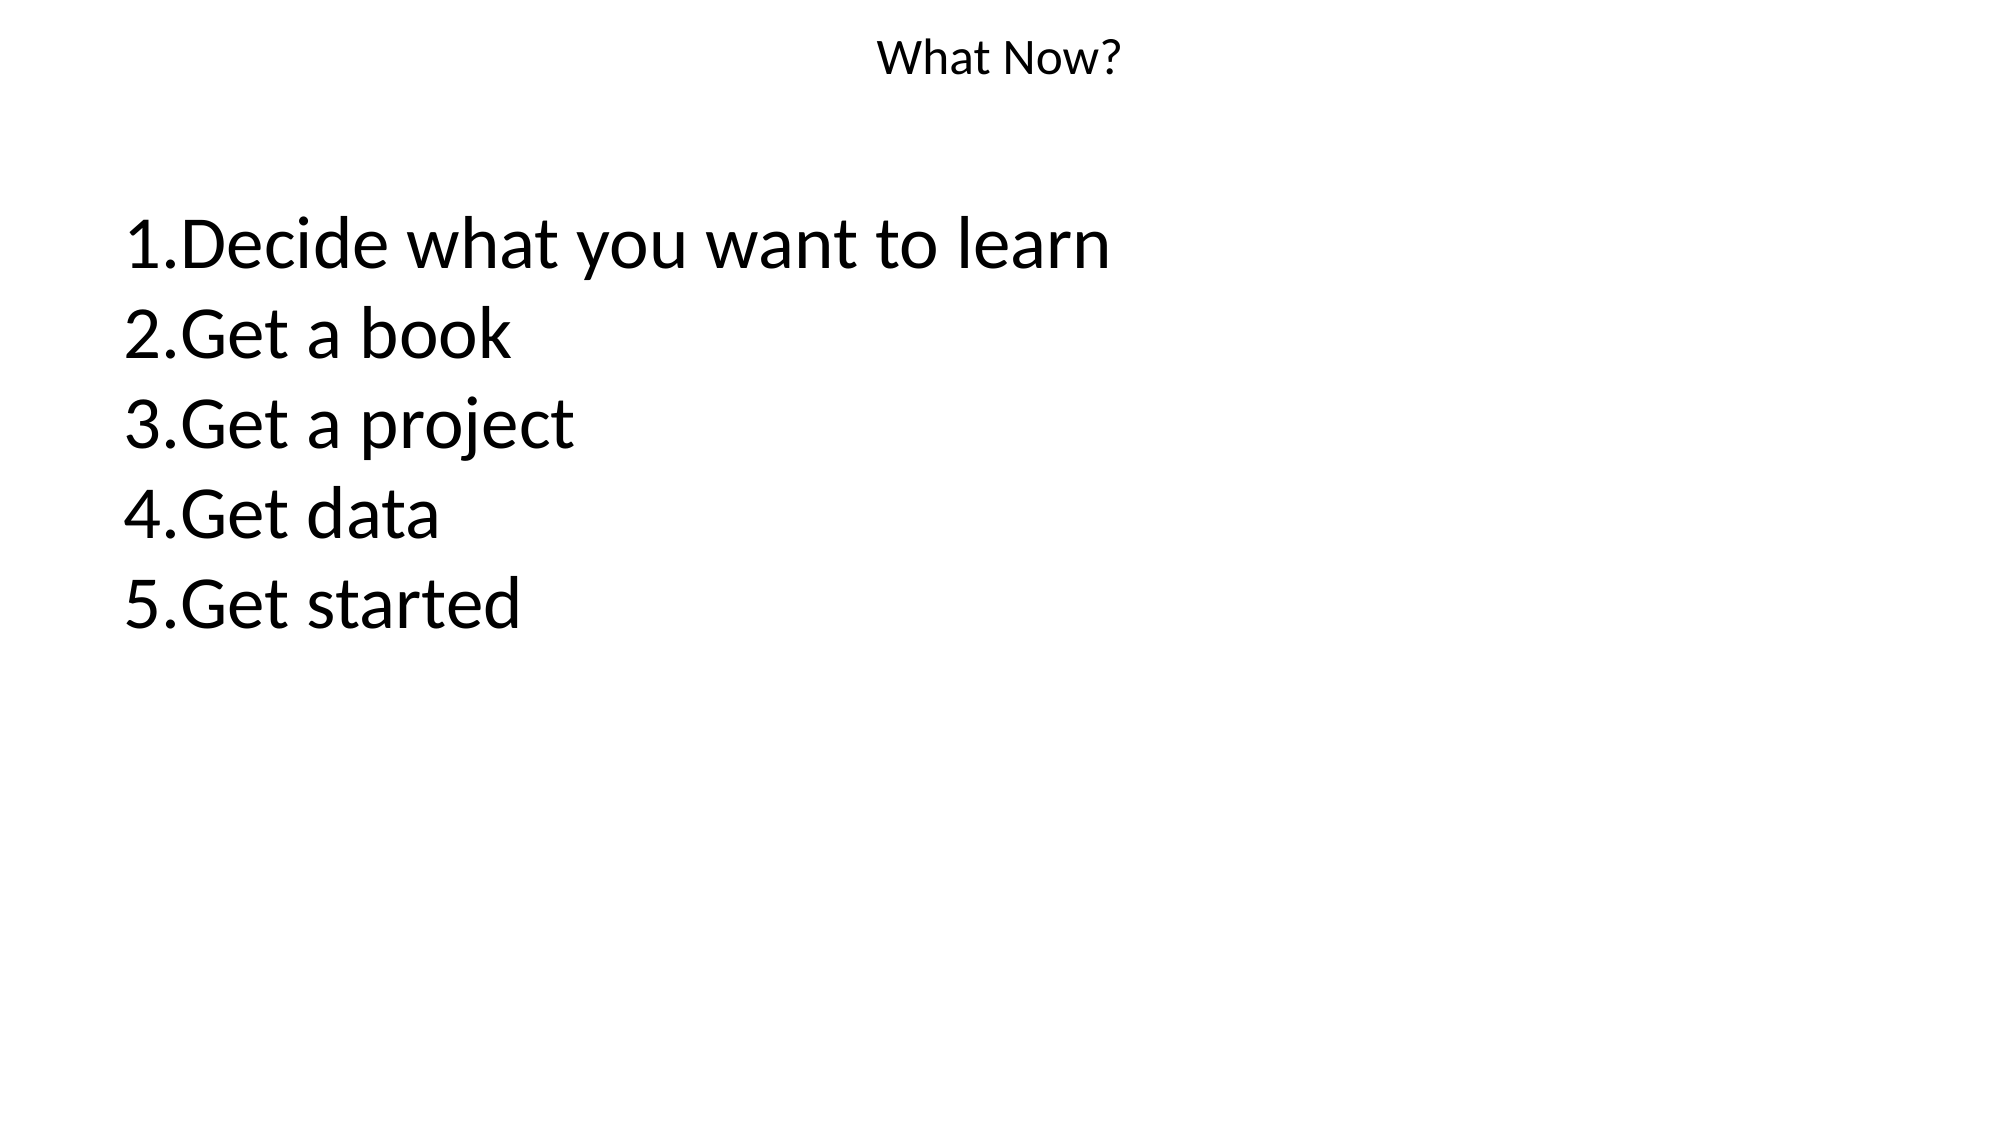

# What Now?
Decide what you want to learn
Get a book
Get a project
Get data
Get started